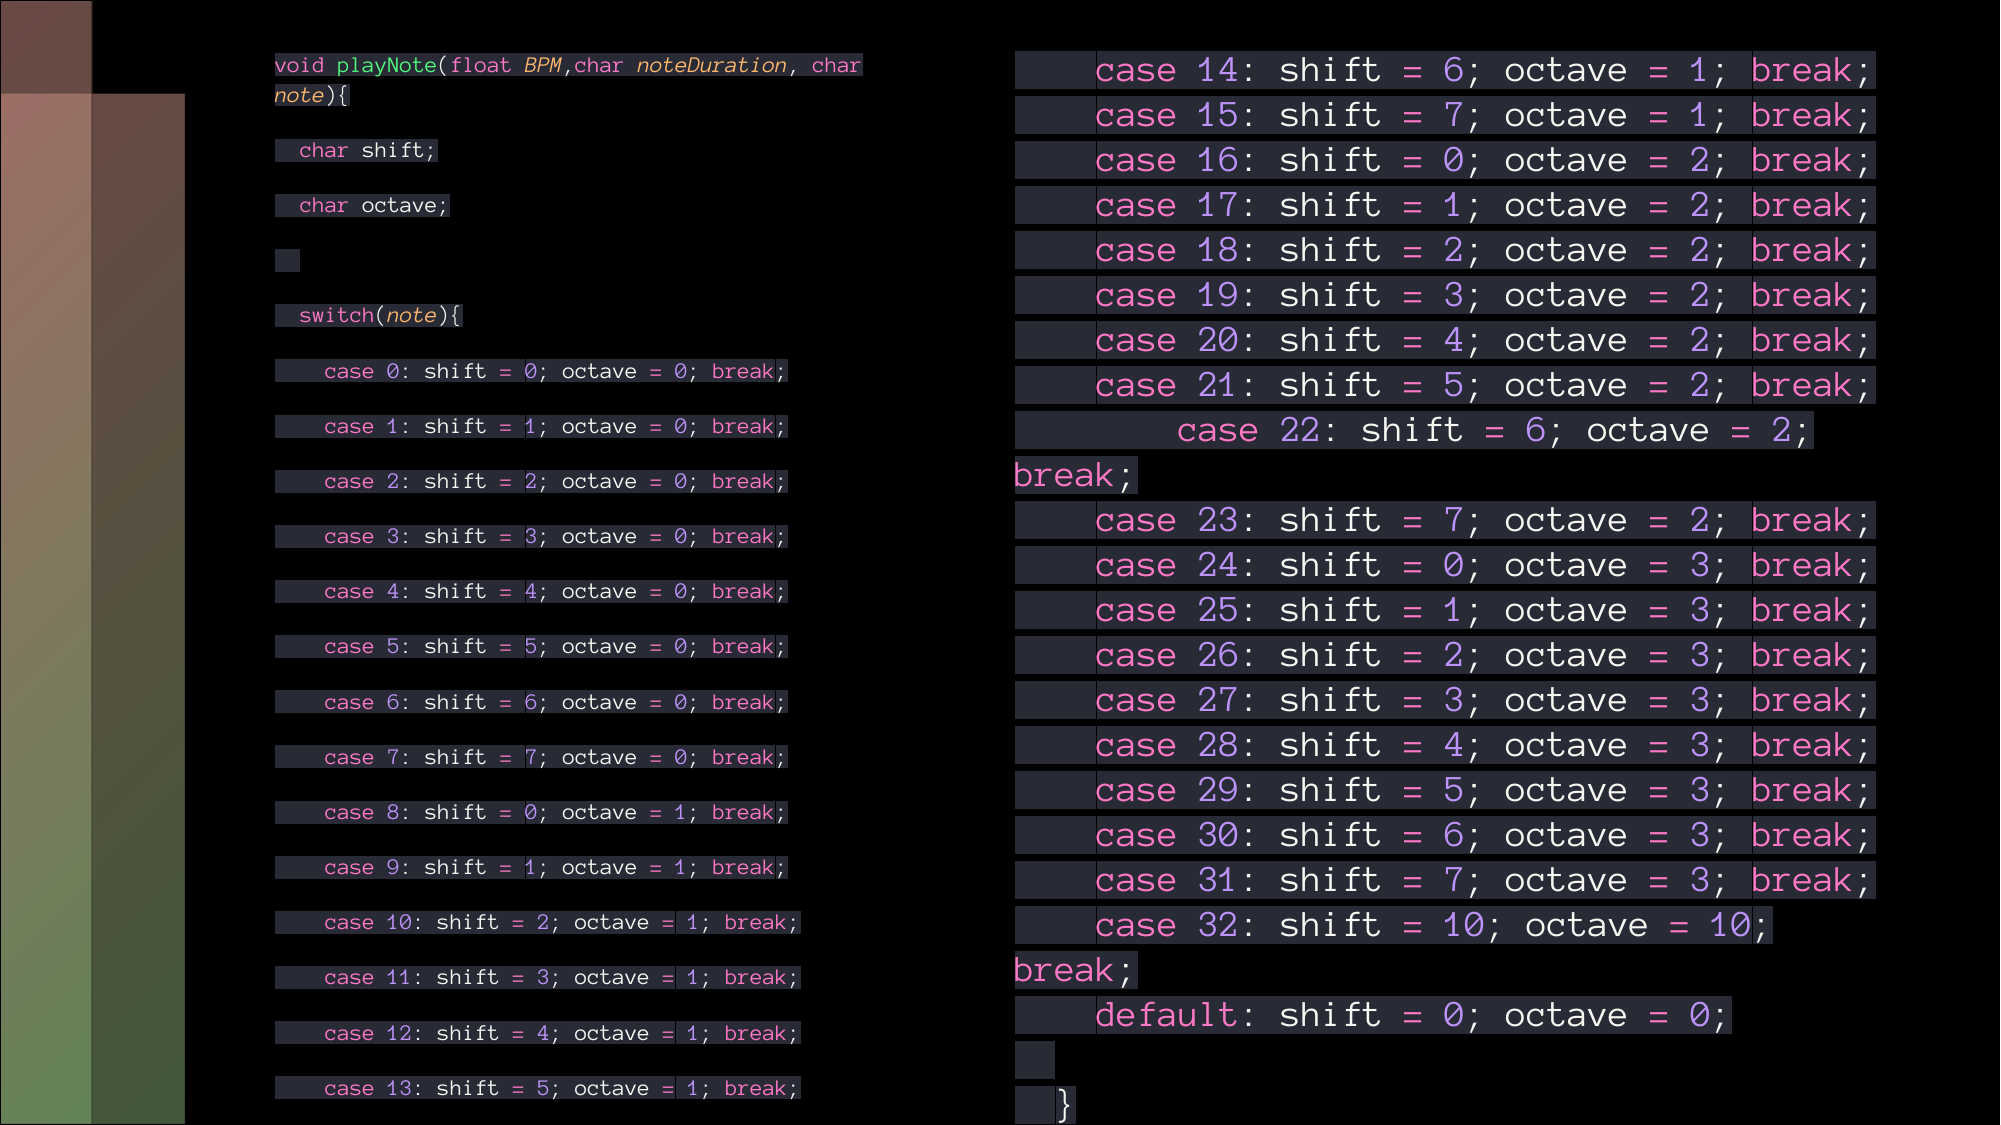

case 14: shift = 6; octave = 1; break;
    case 15: shift = 7; octave = 1; break;
    case 16: shift = 0; octave = 2; break;
    case 17: shift = 1; octave = 2; break;
    case 18: shift = 2; octave = 2; break;
    case 19: shift = 3; octave = 2; break;
    case 20: shift = 4; octave = 2; break;
    case 21: shift = 5; octave = 2; break;
        case 22: shift = 6; octave = 2; break;
    case 23: shift = 7; octave = 2; break;
    case 24: shift = 0; octave = 3; break;
    case 25: shift = 1; octave = 3; break;
    case 26: shift = 2; octave = 3; break;
    case 27: shift = 3; octave = 3; break;
    case 28: shift = 4; octave = 3; break;
    case 29: shift = 5; octave = 3; break;
    case 30: shift = 6; octave = 3; break;
    case 31: shift = 7; octave = 3; break;
    case 32: shift = 10; octave = 10; break;
    default: shift = 0; octave = 0;

  }
void playNote(float BPM,char noteDuration, char note){
  char shift;
  char octave;

  switch(note){
    case 0: shift = 0; octave = 0; break;
    case 1: shift = 1; octave = 0; break;
    case 2: shift = 2; octave = 0; break;
    case 3: shift = 3; octave = 0; break;
    case 4: shift = 4; octave = 0; break;
    case 5: shift = 5; octave = 0; break;
    case 6: shift = 6; octave = 0; break;
    case 7: shift = 7; octave = 0; break;
    case 8: shift = 0; octave = 1; break;
    case 9: shift = 1; octave = 1; break;
    case 10: shift = 2; octave = 1; break;
    case 11: shift = 3; octave = 1; break;
    case 12: shift = 4; octave = 1; break;
    case 13: shift = 5; octave = 1; break;